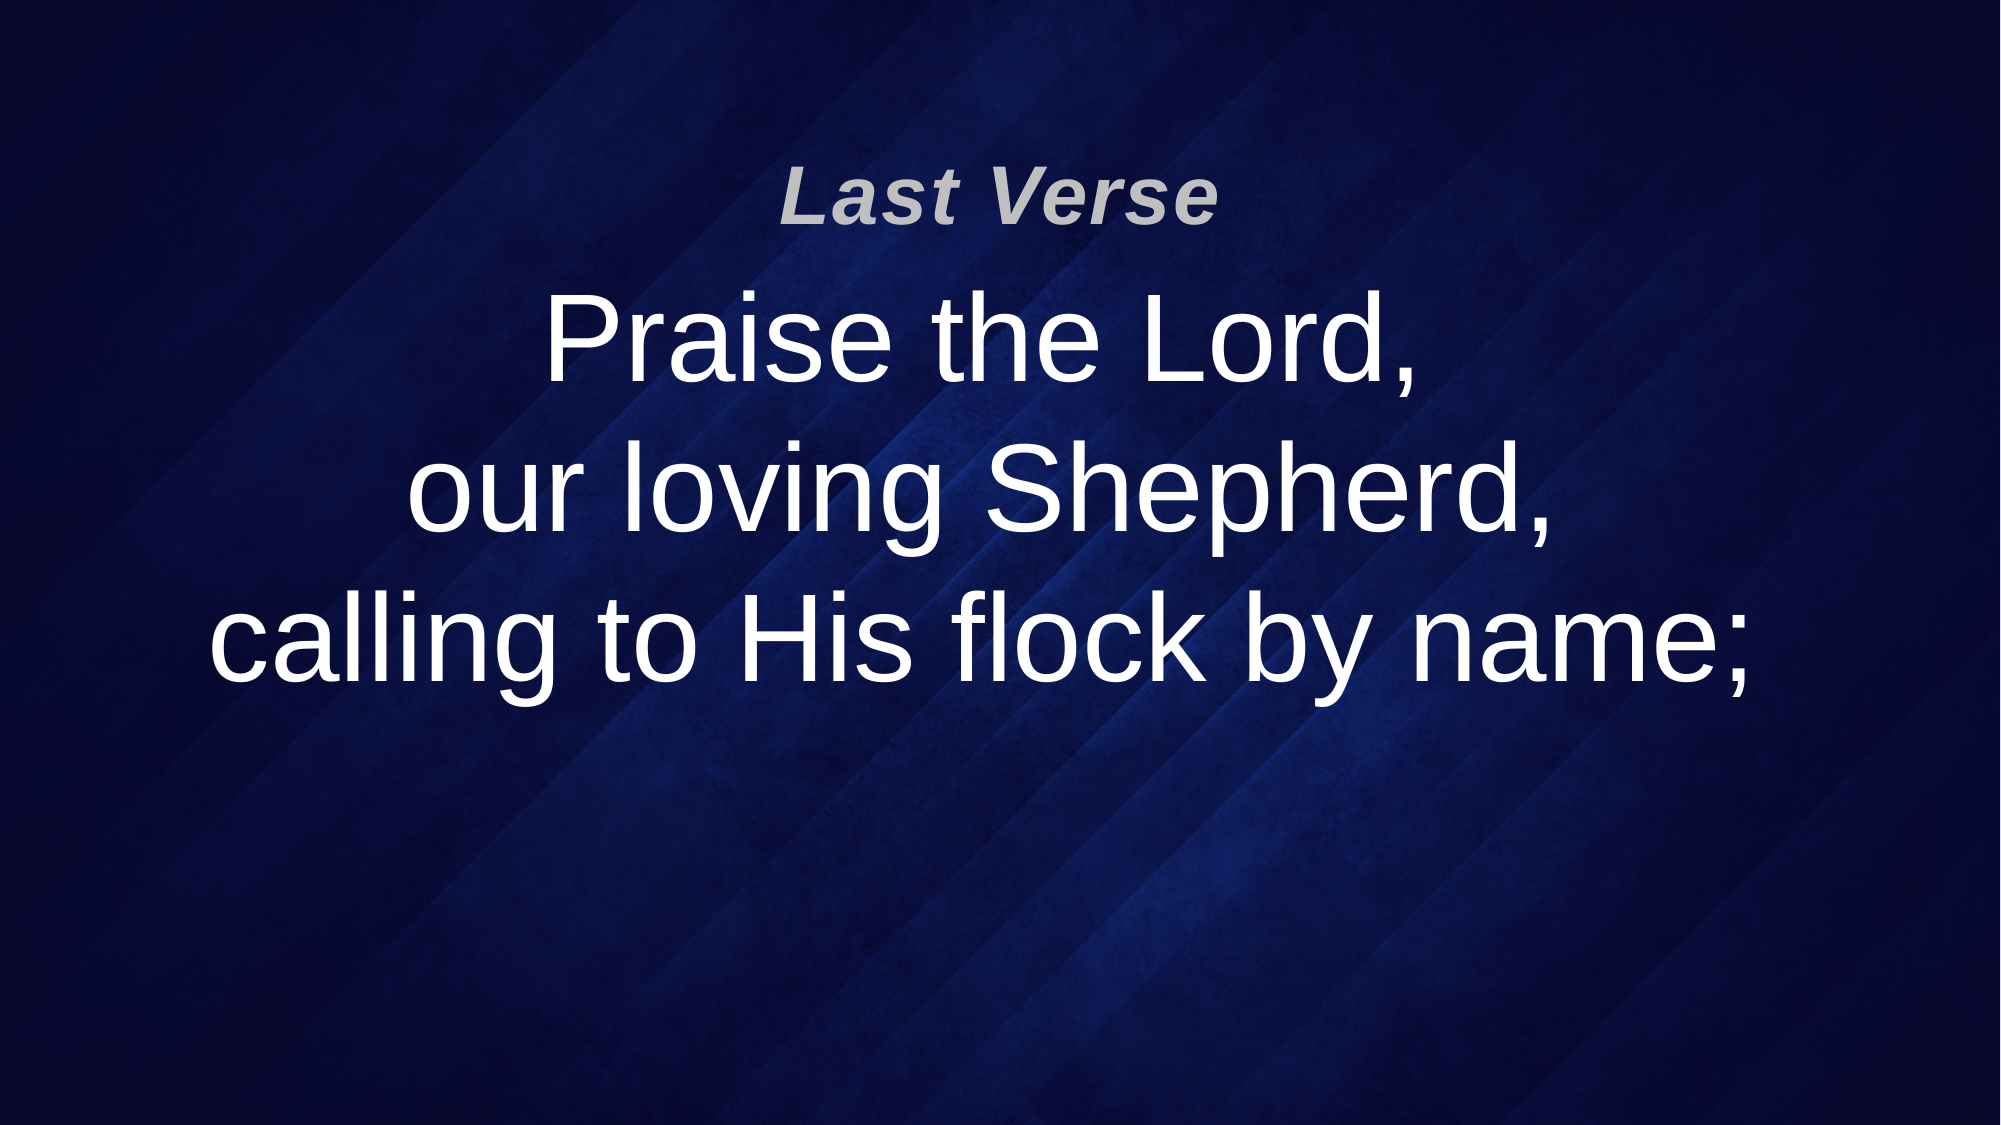

Last Verse
# Praise the Lord, our loving Shepherd, calling to His flock by name;